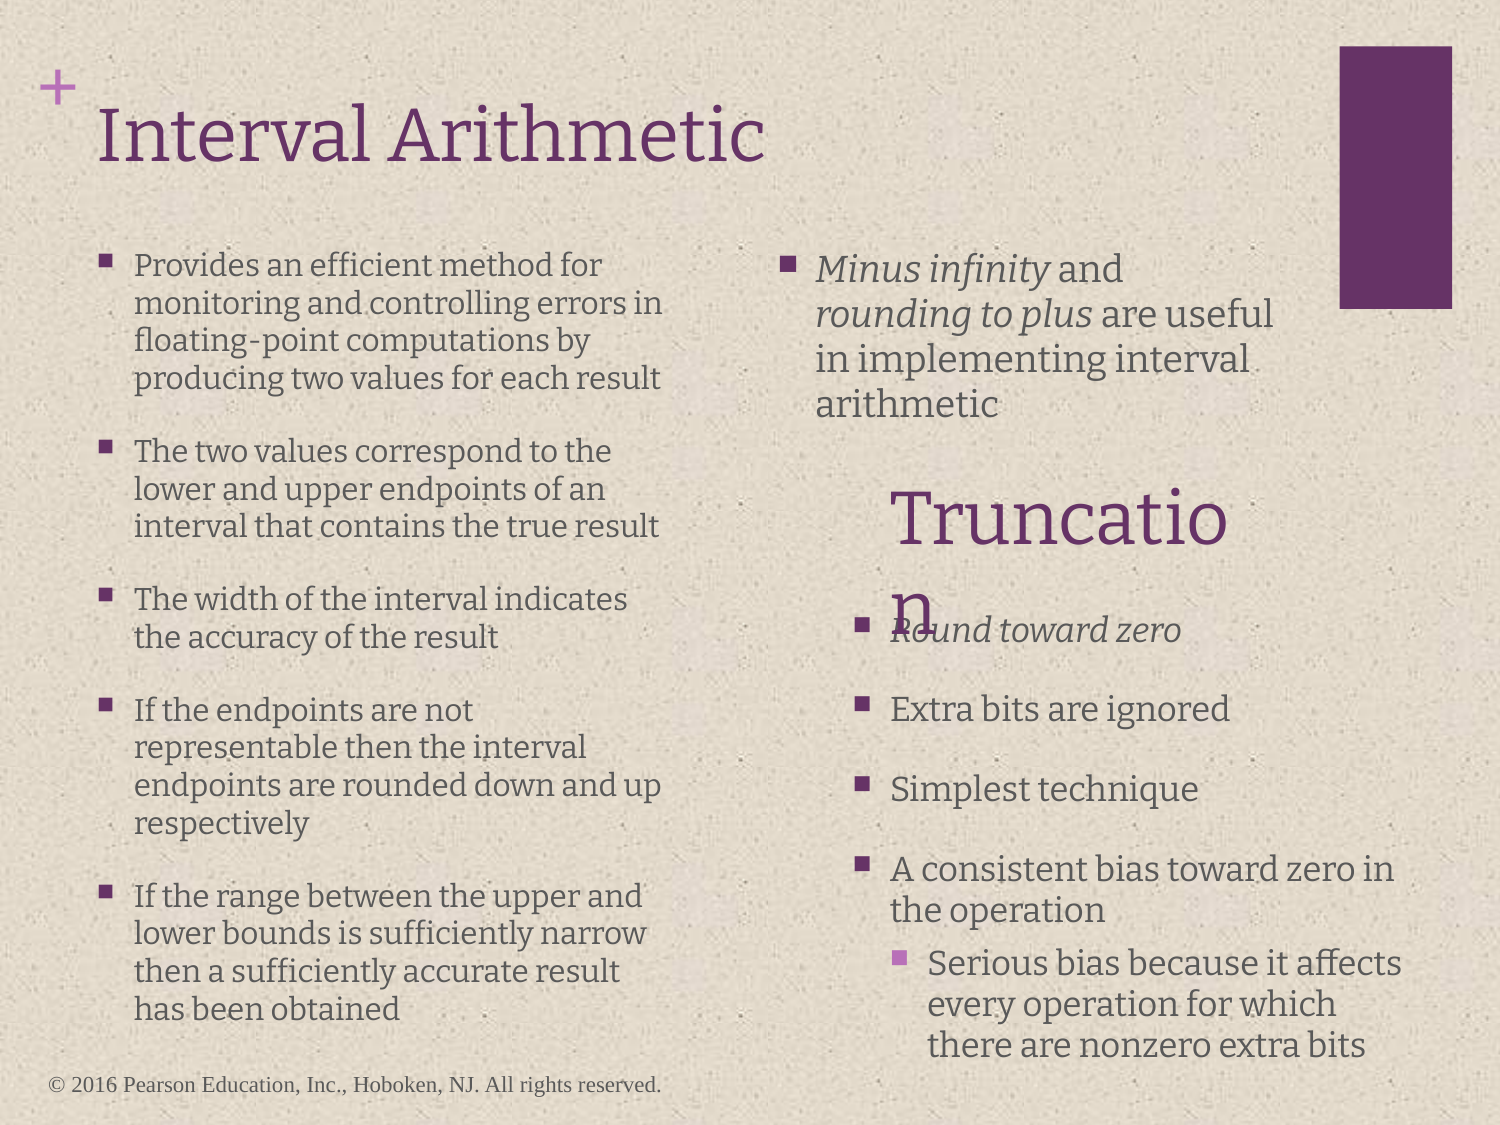

# Interval Arithmetic
Provides an efficient method for monitoring and controlling errors in floating-point computations by producing two values for each result
The two values correspond to the lower and upper endpoints of an interval that contains the true result
The width of the interval indicates the accuracy of the result
If the endpoints are not representable then the interval endpoints are rounded down and up respectively
If the range between the upper and lower bounds is sufficiently narrow then a sufficiently accurate result has been obtained
Minus infinity and rounding to plus are useful in implementing interval arithmetic
Truncation
Round toward zero
Extra bits are ignored
Simplest technique
A consistent bias toward zero in the operation
Serious bias because it affects every operation for which there are nonzero extra bits
© 2016 Pearson Education, Inc., Hoboken, NJ. All rights reserved.